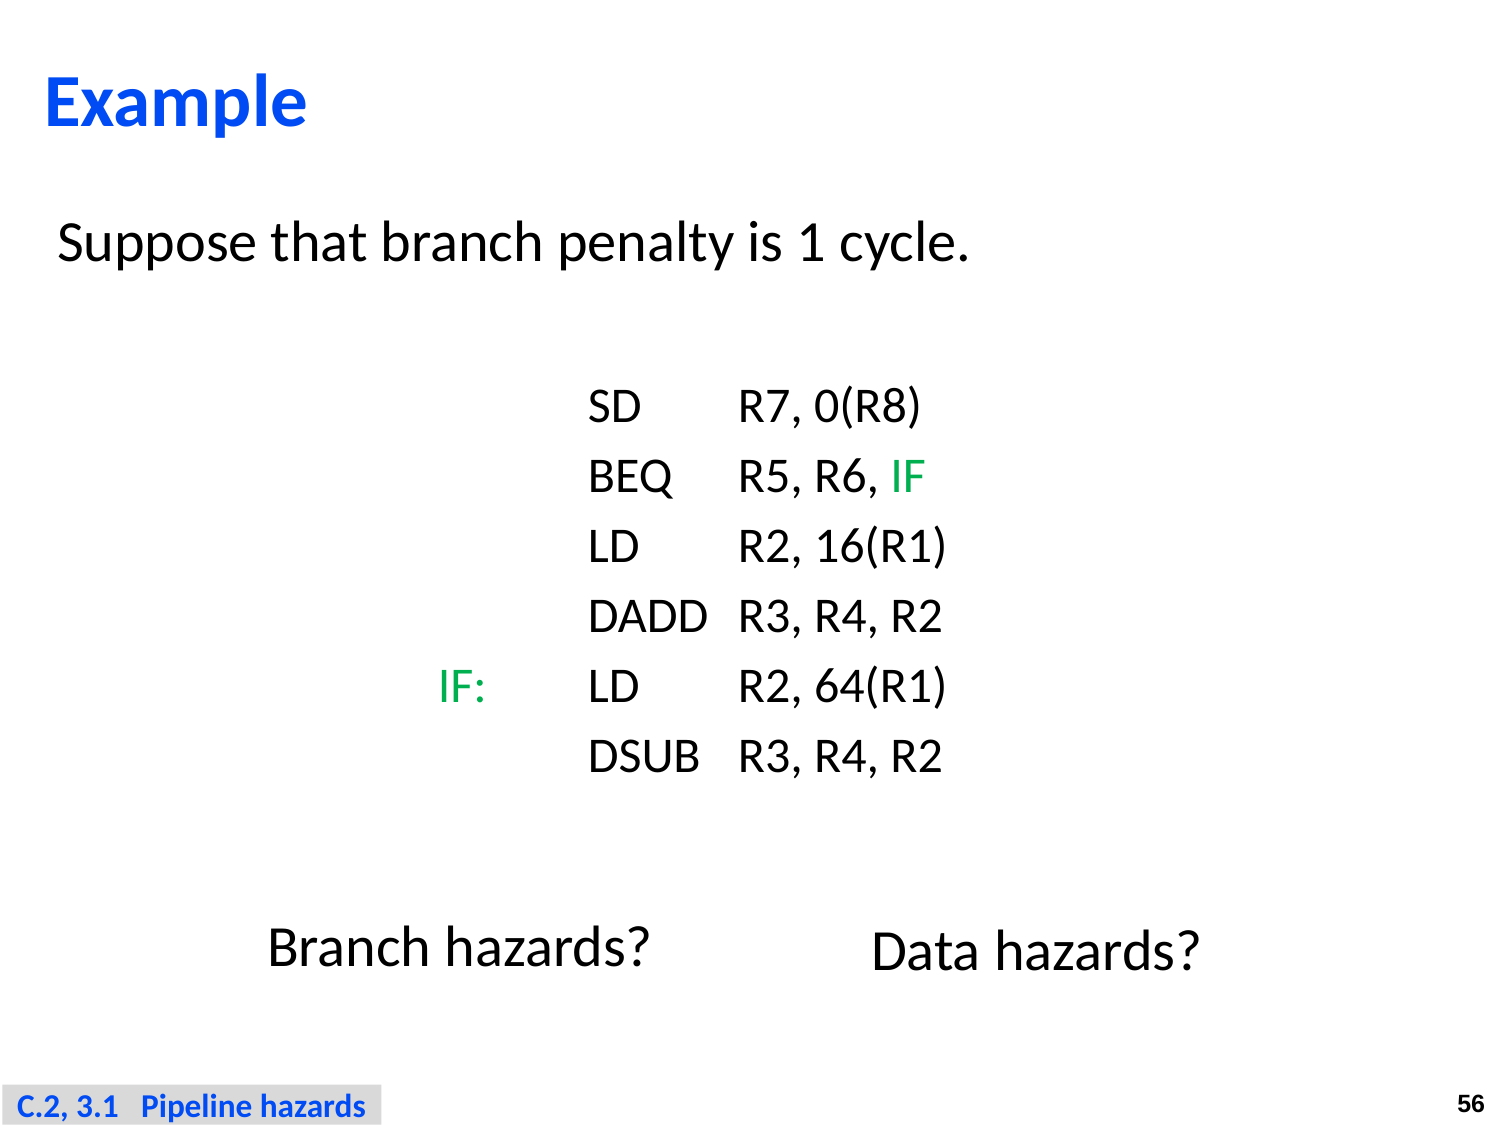

# Example
Suppose that branch penalty is 1 cycle.
	SD    	R7, 0(R8)
	BEQ     	R5, R6, IF
	LD        	R2, 16(R1)
      	DADD  	R3, R4, R2
IF:  	LD    	R2, 64(R1)
      	DSUB  	R3, R4, R2
Branch hazards?
Data hazards?
C.2, 3.1   Pipeline hazards